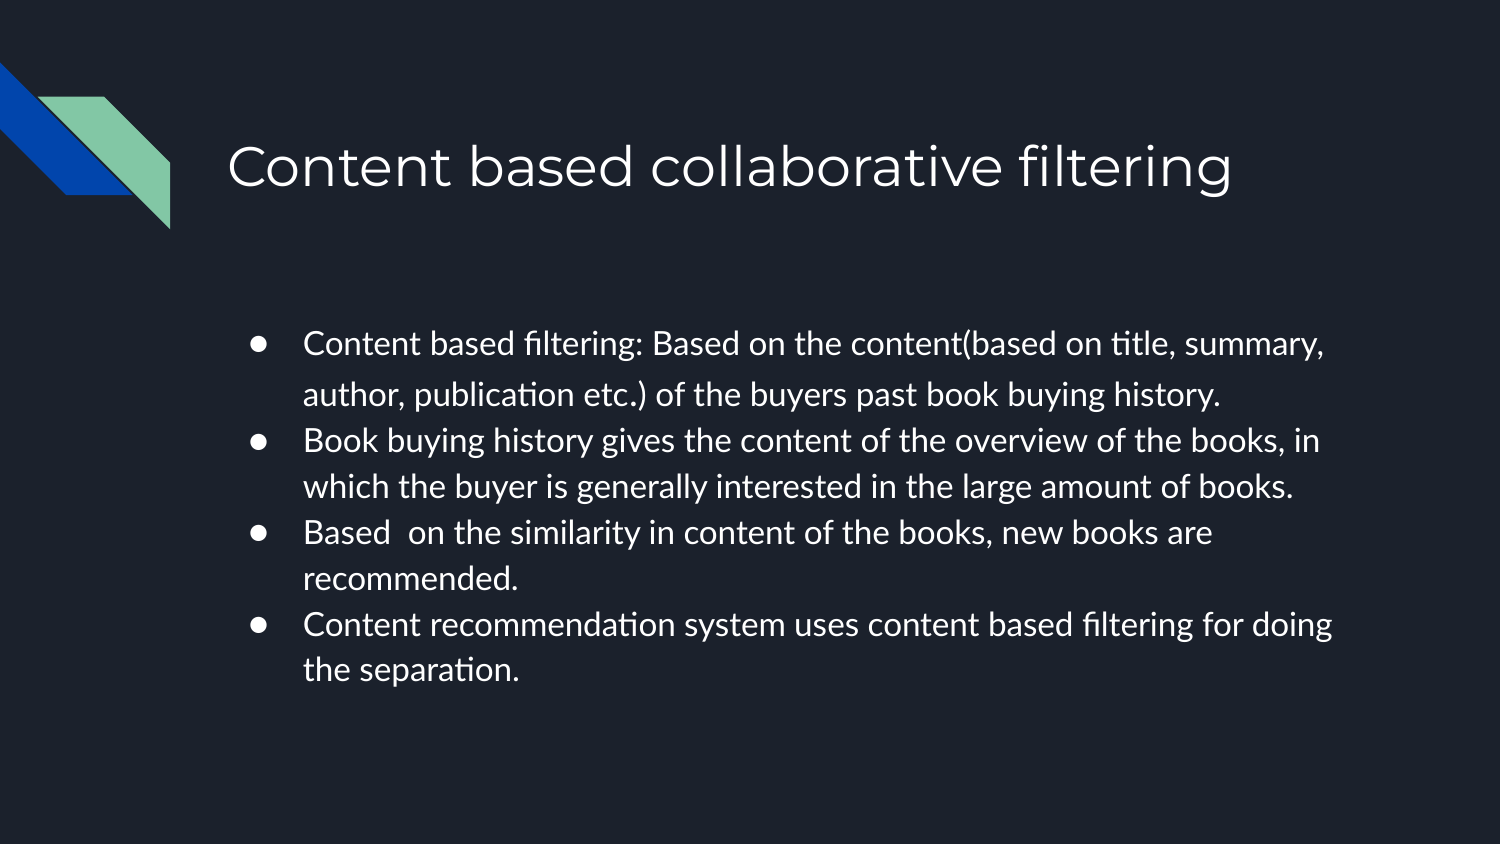

# Content based collaborative filtering
Content based filtering: Based on the content(based on title, summary, author, publication etc.) of the buyers past book buying history.
Book buying history gives the content of the overview of the books, in which the buyer is generally interested in the large amount of books.
Based  on the similarity in content of the books, new books are recommended.
Content recommendation system uses content based filtering for doing the separation.